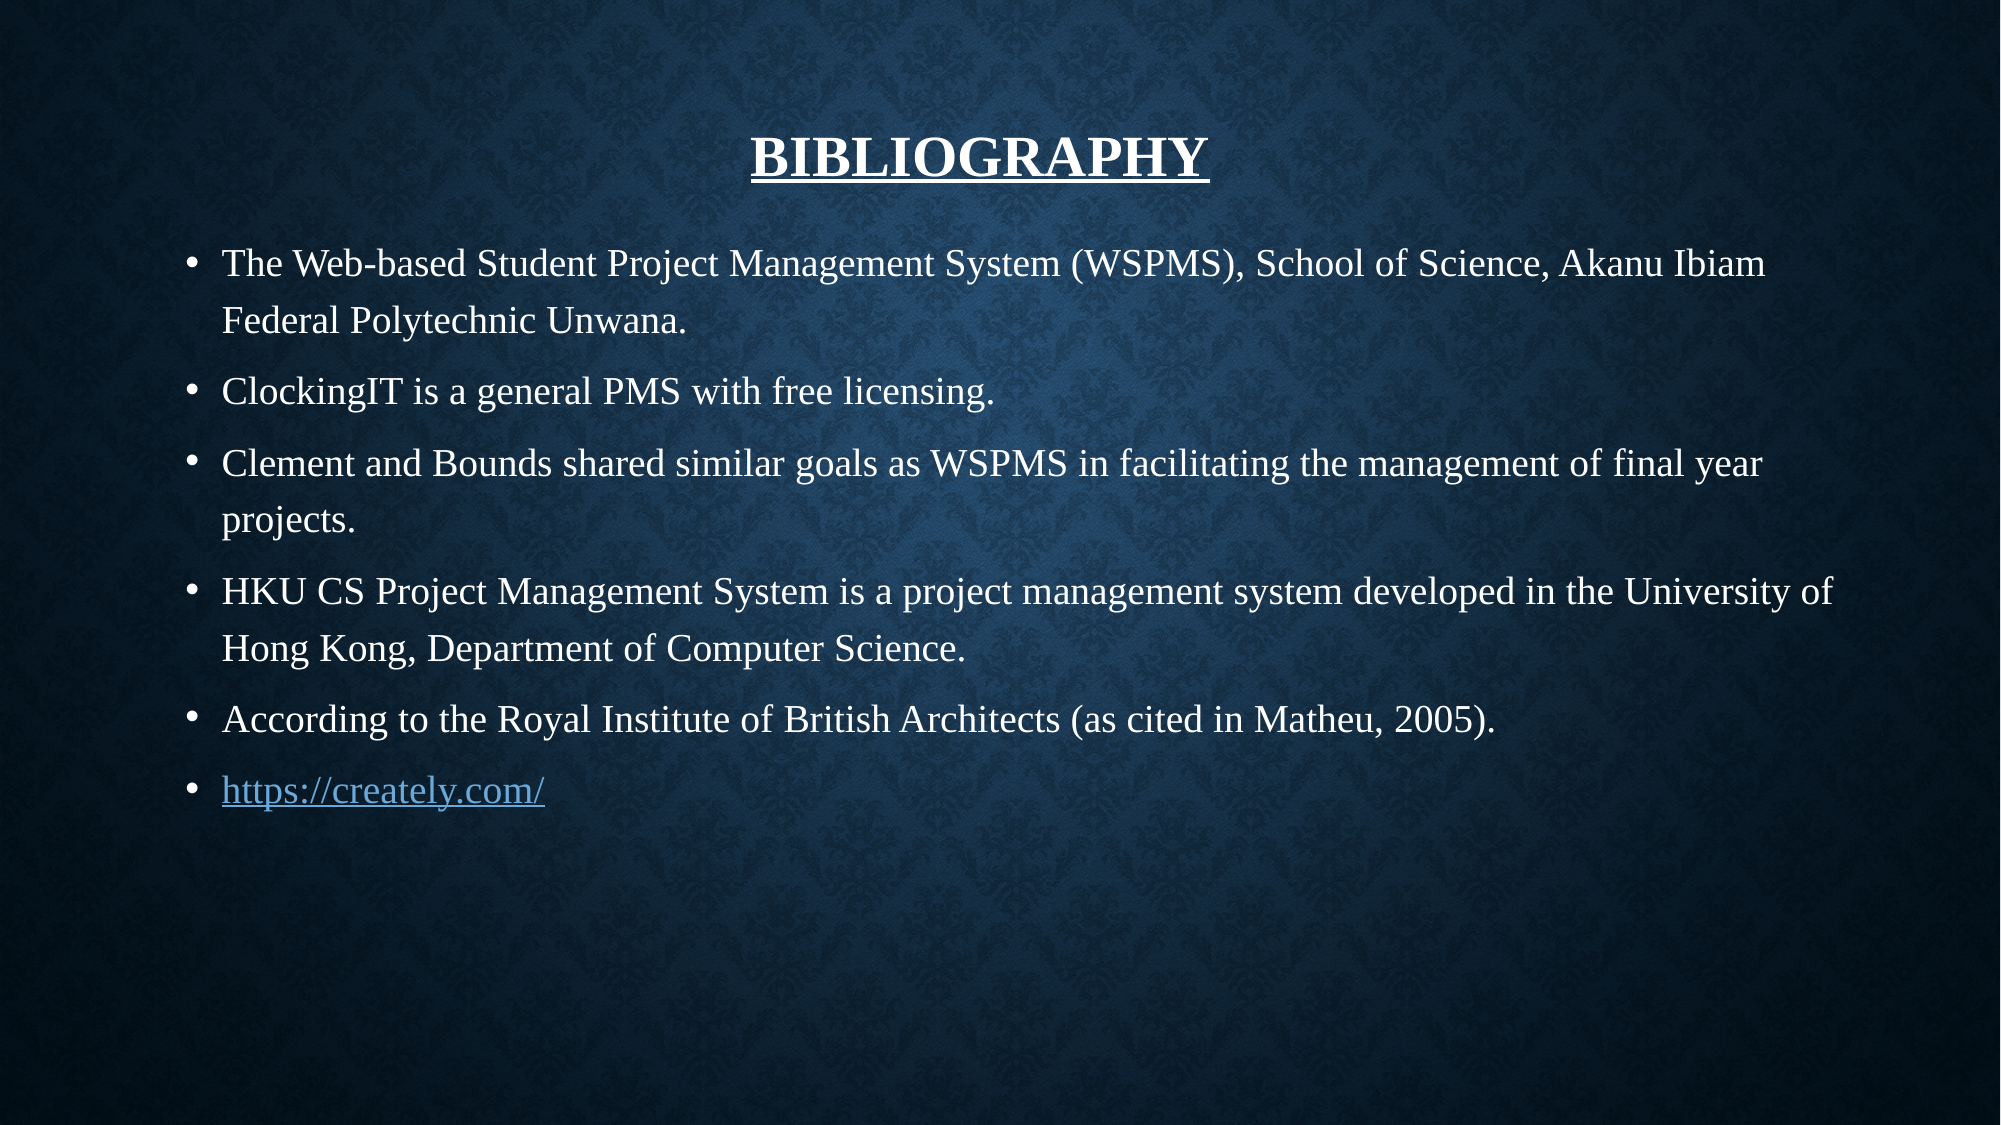

# BIBLIOGRAPHY
The Web-based Student Project Management System (WSPMS), School of Science, Akanu Ibiam Federal Polytechnic Unwana.
ClockingIT is a general PMS with free licensing.
Clement and Bounds shared similar goals as WSPMS in facilitating the management of final year projects.
HKU CS Project Management System is a project management system developed in the University of Hong Kong, Department of Computer Science.
According to the Royal Institute of British Architects (as cited in Matheu, 2005).
https://creately.com/